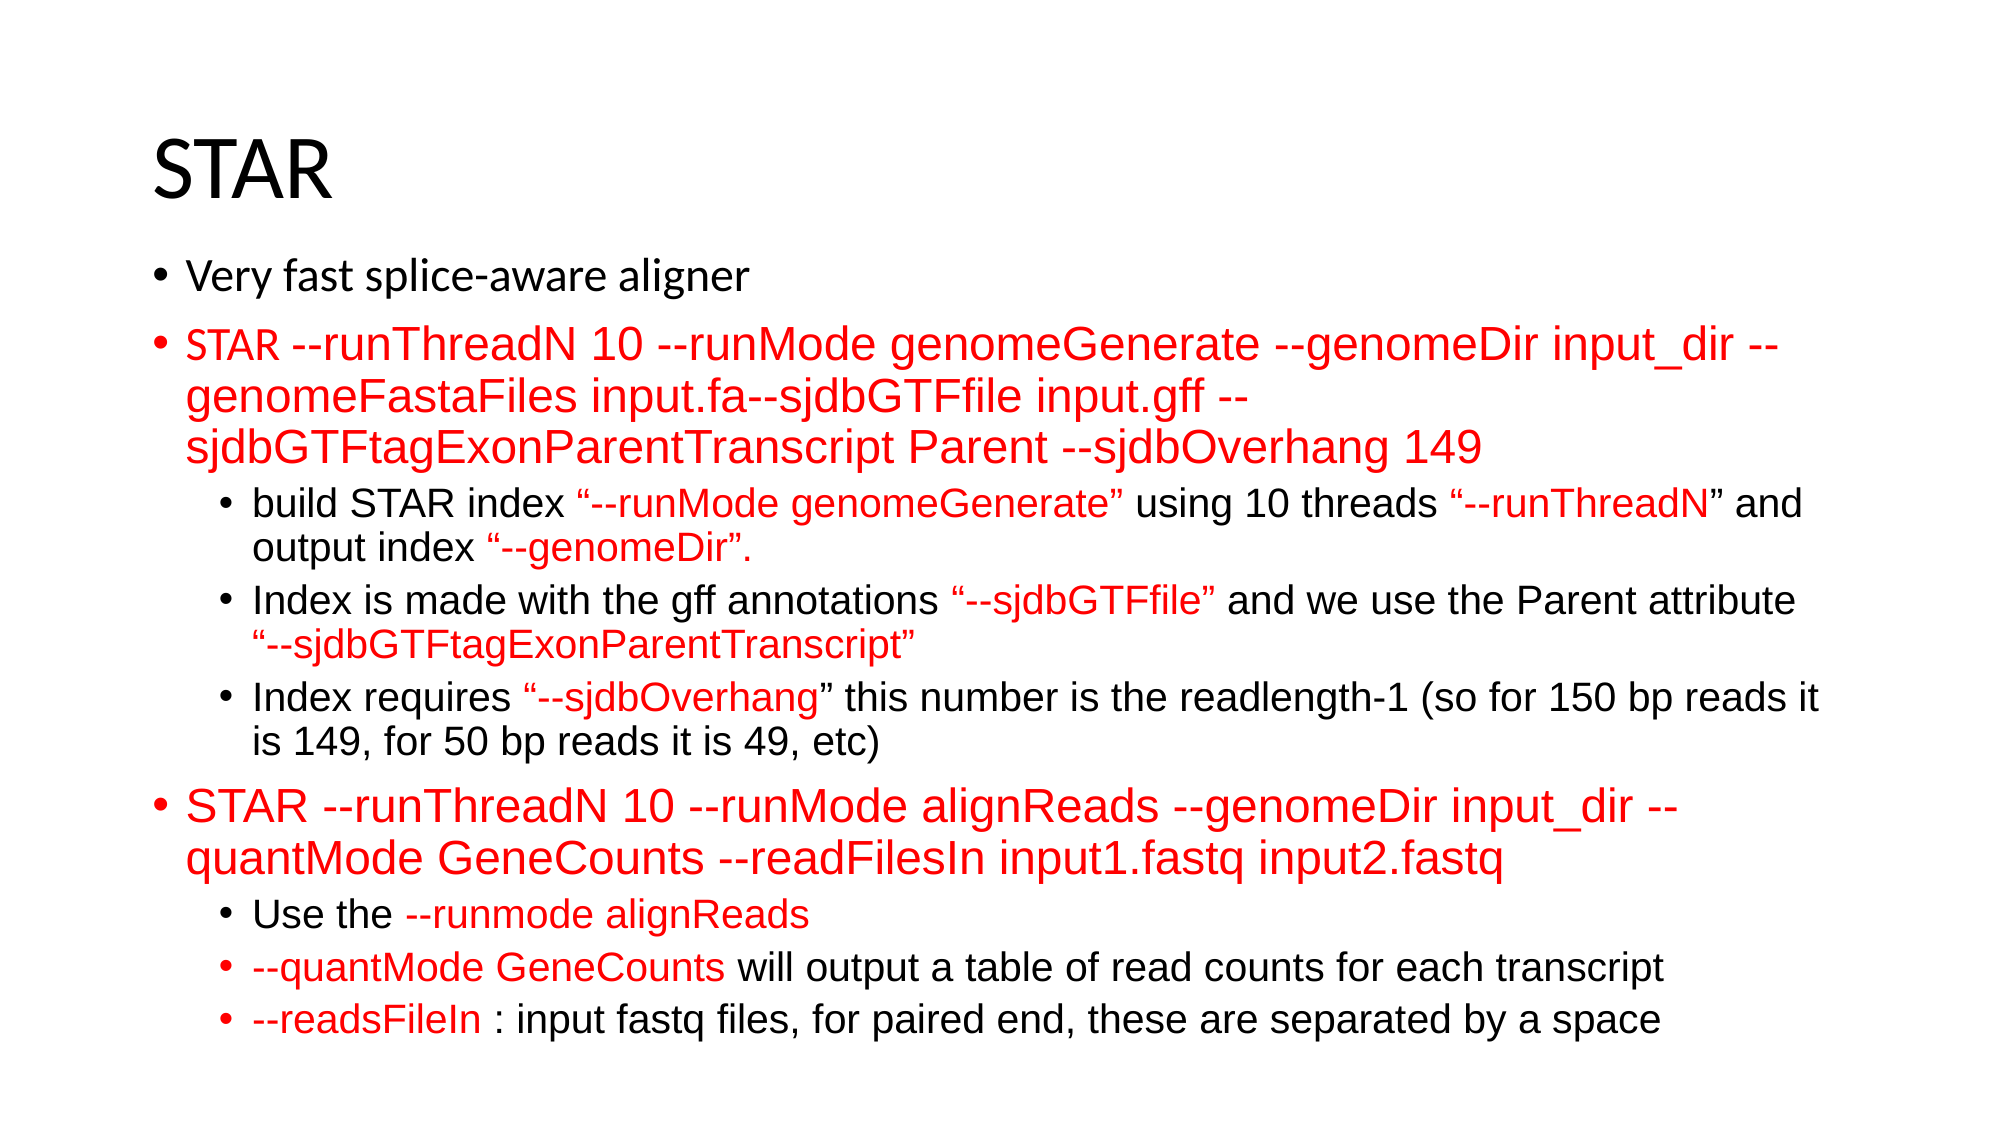

# STAR
Very fast splice-aware aligner
STAR --runThreadN 10 --runMode genomeGenerate --genomeDir input_dir --genomeFastaFiles input.fa--sjdbGTFfile input.gff --sjdbGTFtagExonParentTranscript Parent --sjdbOverhang 149
build STAR index “--runMode genomeGenerate” using 10 threads “--runThreadN” and output index “--genomeDir”.
Index is made with the gff annotations “--sjdbGTFfile” and we use the Parent attribute “--sjdbGTFtagExonParentTranscript”
Index requires “--sjdbOverhang” this number is the readlength-1 (so for 150 bp reads it is 149, for 50 bp reads it is 49, etc)
STAR --runThreadN 10 --runMode alignReads --genomeDir input_dir --quantMode GeneCounts --readFilesIn input1.fastq input2.fastq
Use the --runmode alignReads
--quantMode GeneCounts will output a table of read counts for each transcript
--readsFileIn : input fastq files, for paired end, these are separated by a space